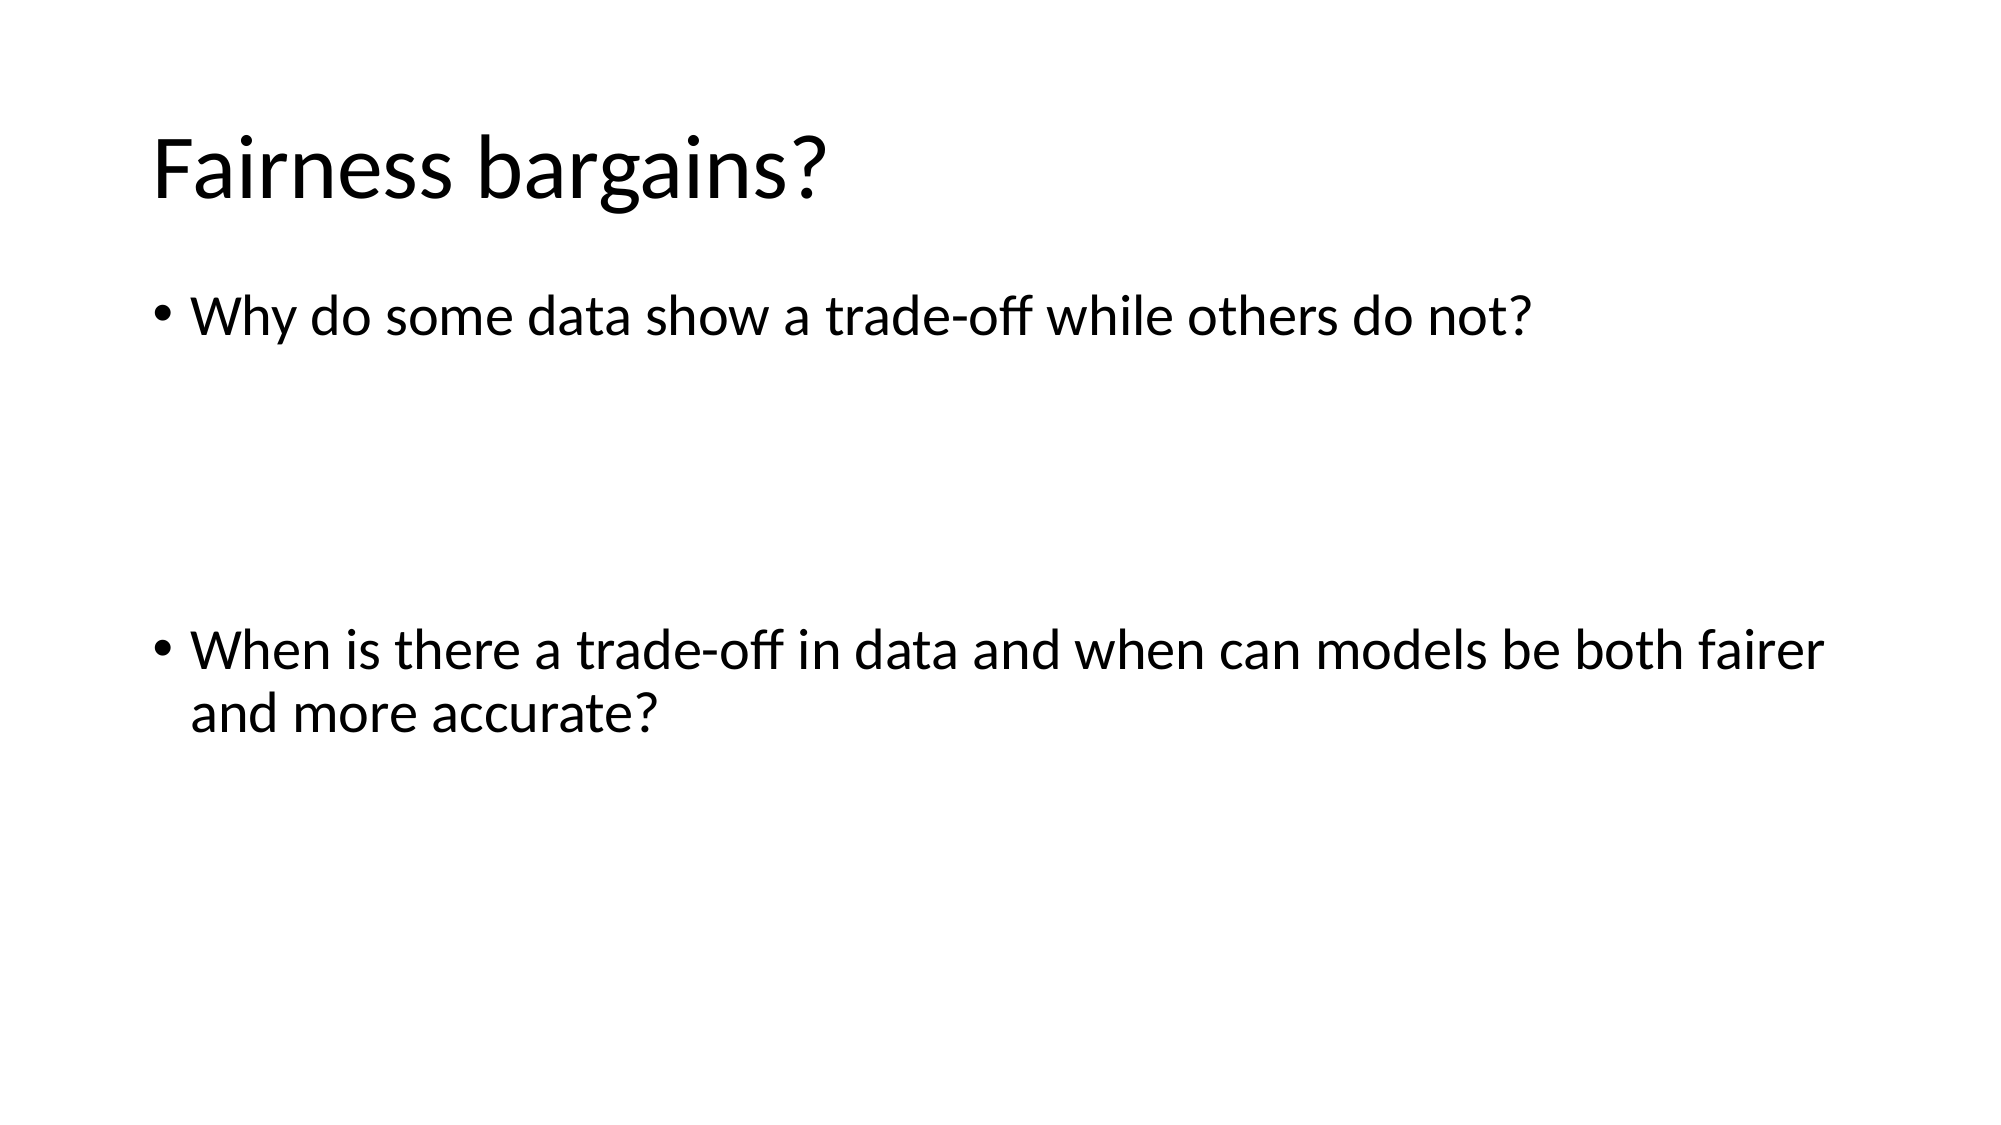

# Fairness bargains?
Why do some data show a trade-off while others do not?

When is there a trade-off in data and when can models be both fairer and more accurate?